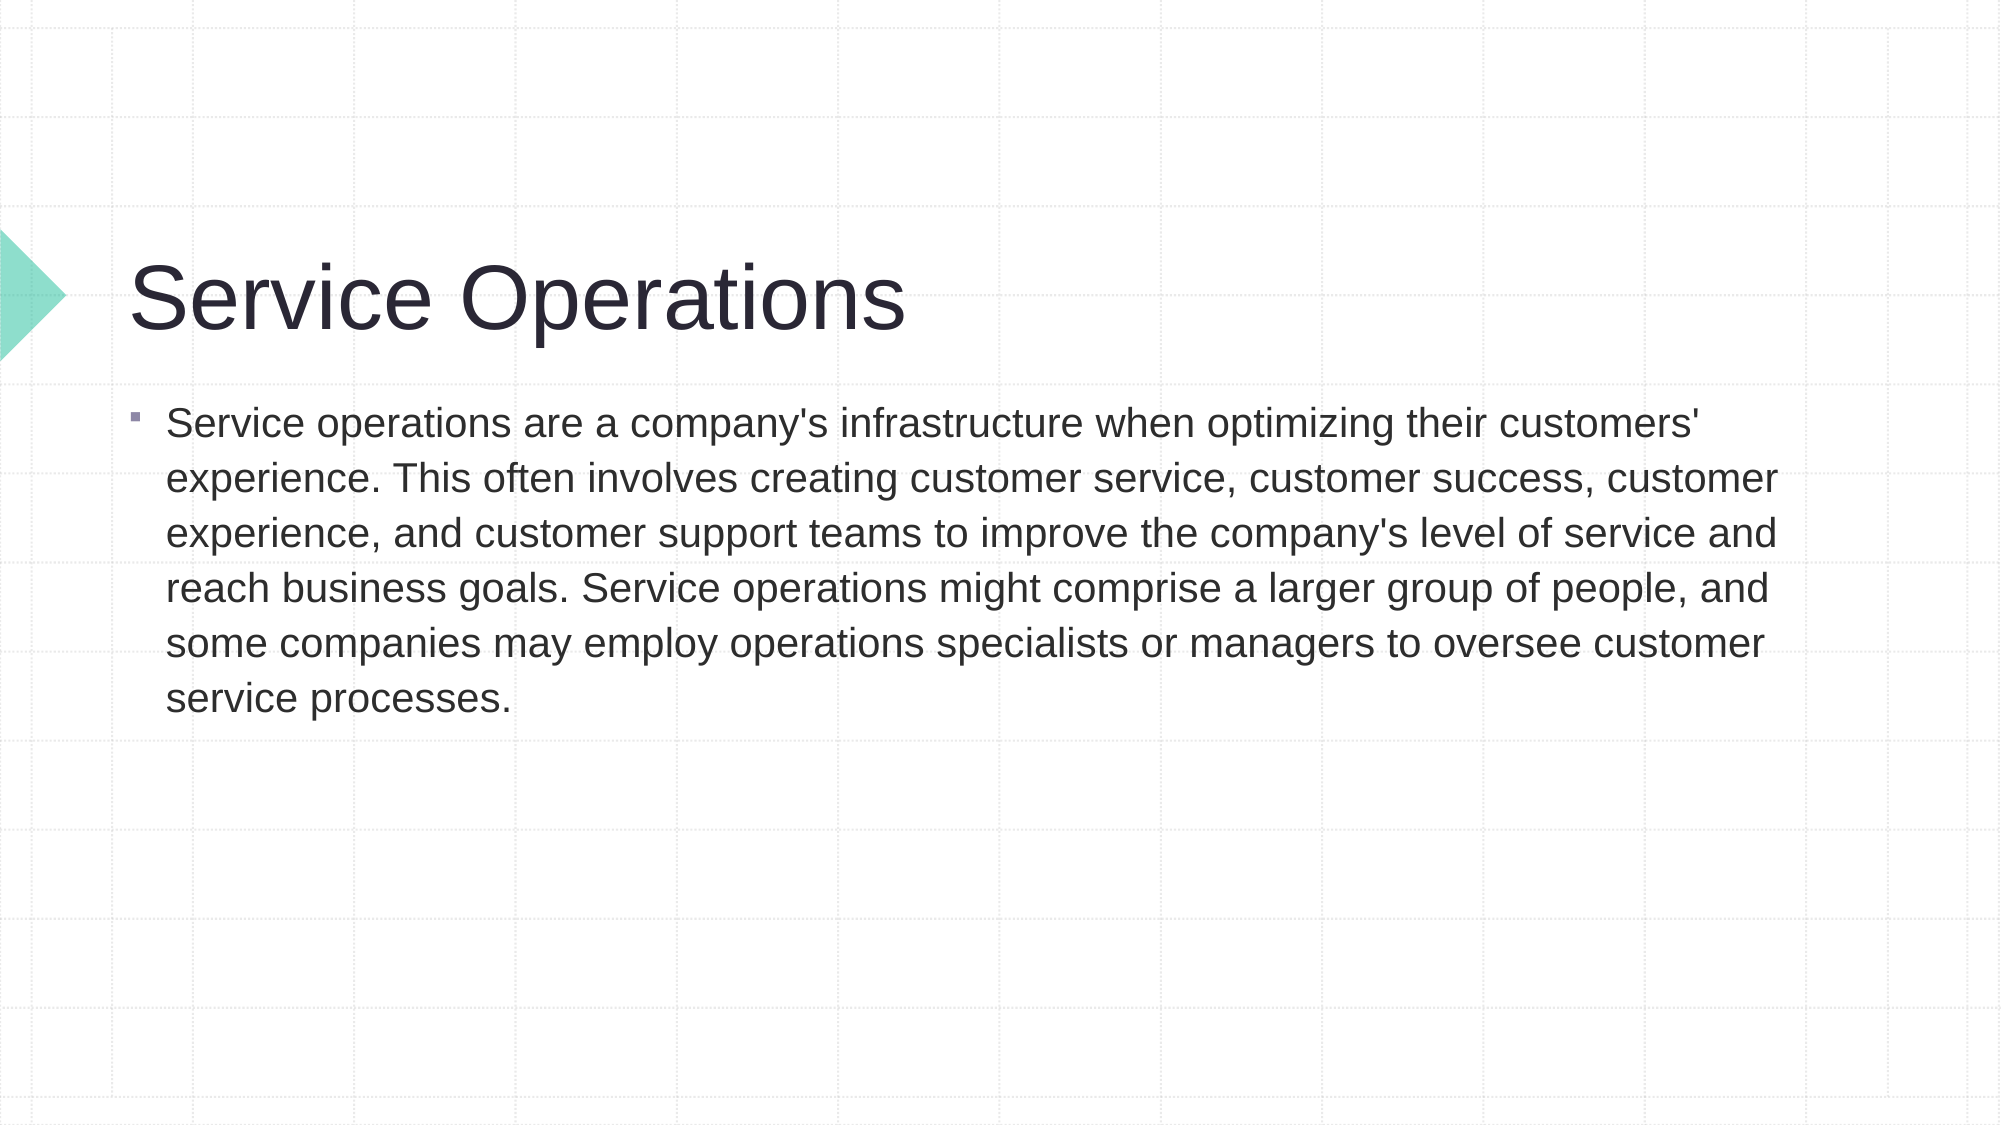

# Service Operations
Service operations are a company's infrastructure when optimizing their customers' experience. This often involves creating customer service, customer success, customer experience, and customer support teams to improve the company's level of service and reach business goals. Service operations might comprise a larger group of people, and some companies may employ operations specialists or managers to oversee customer service processes.